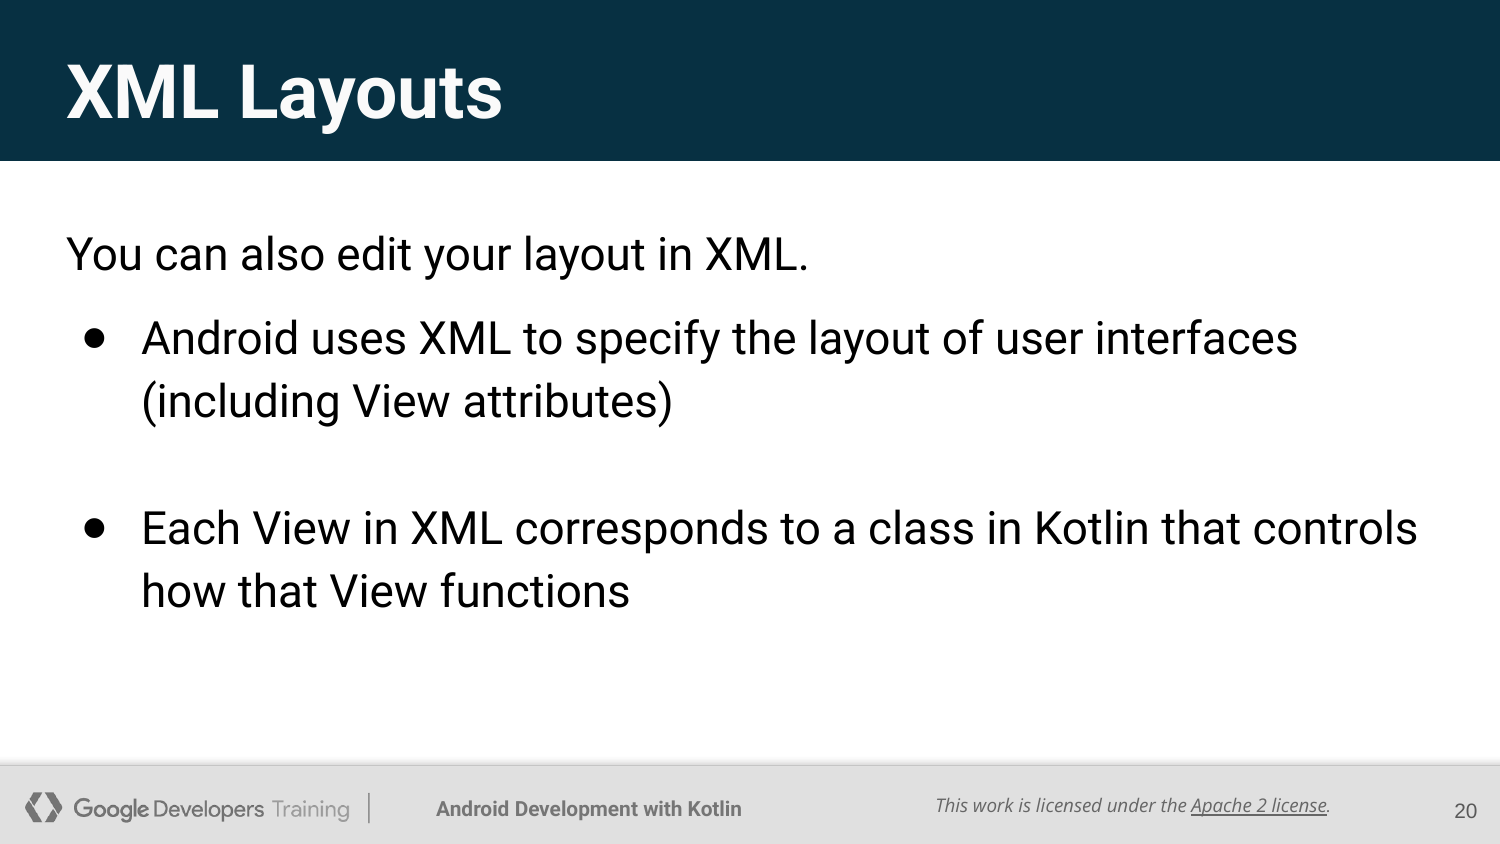

# XML Layouts
You can also edit your layout in XML.
Android uses XML to specify the layout of user interfaces (including View attributes)
Each View in XML corresponds to a class in Kotlin that controls how that View functions

20